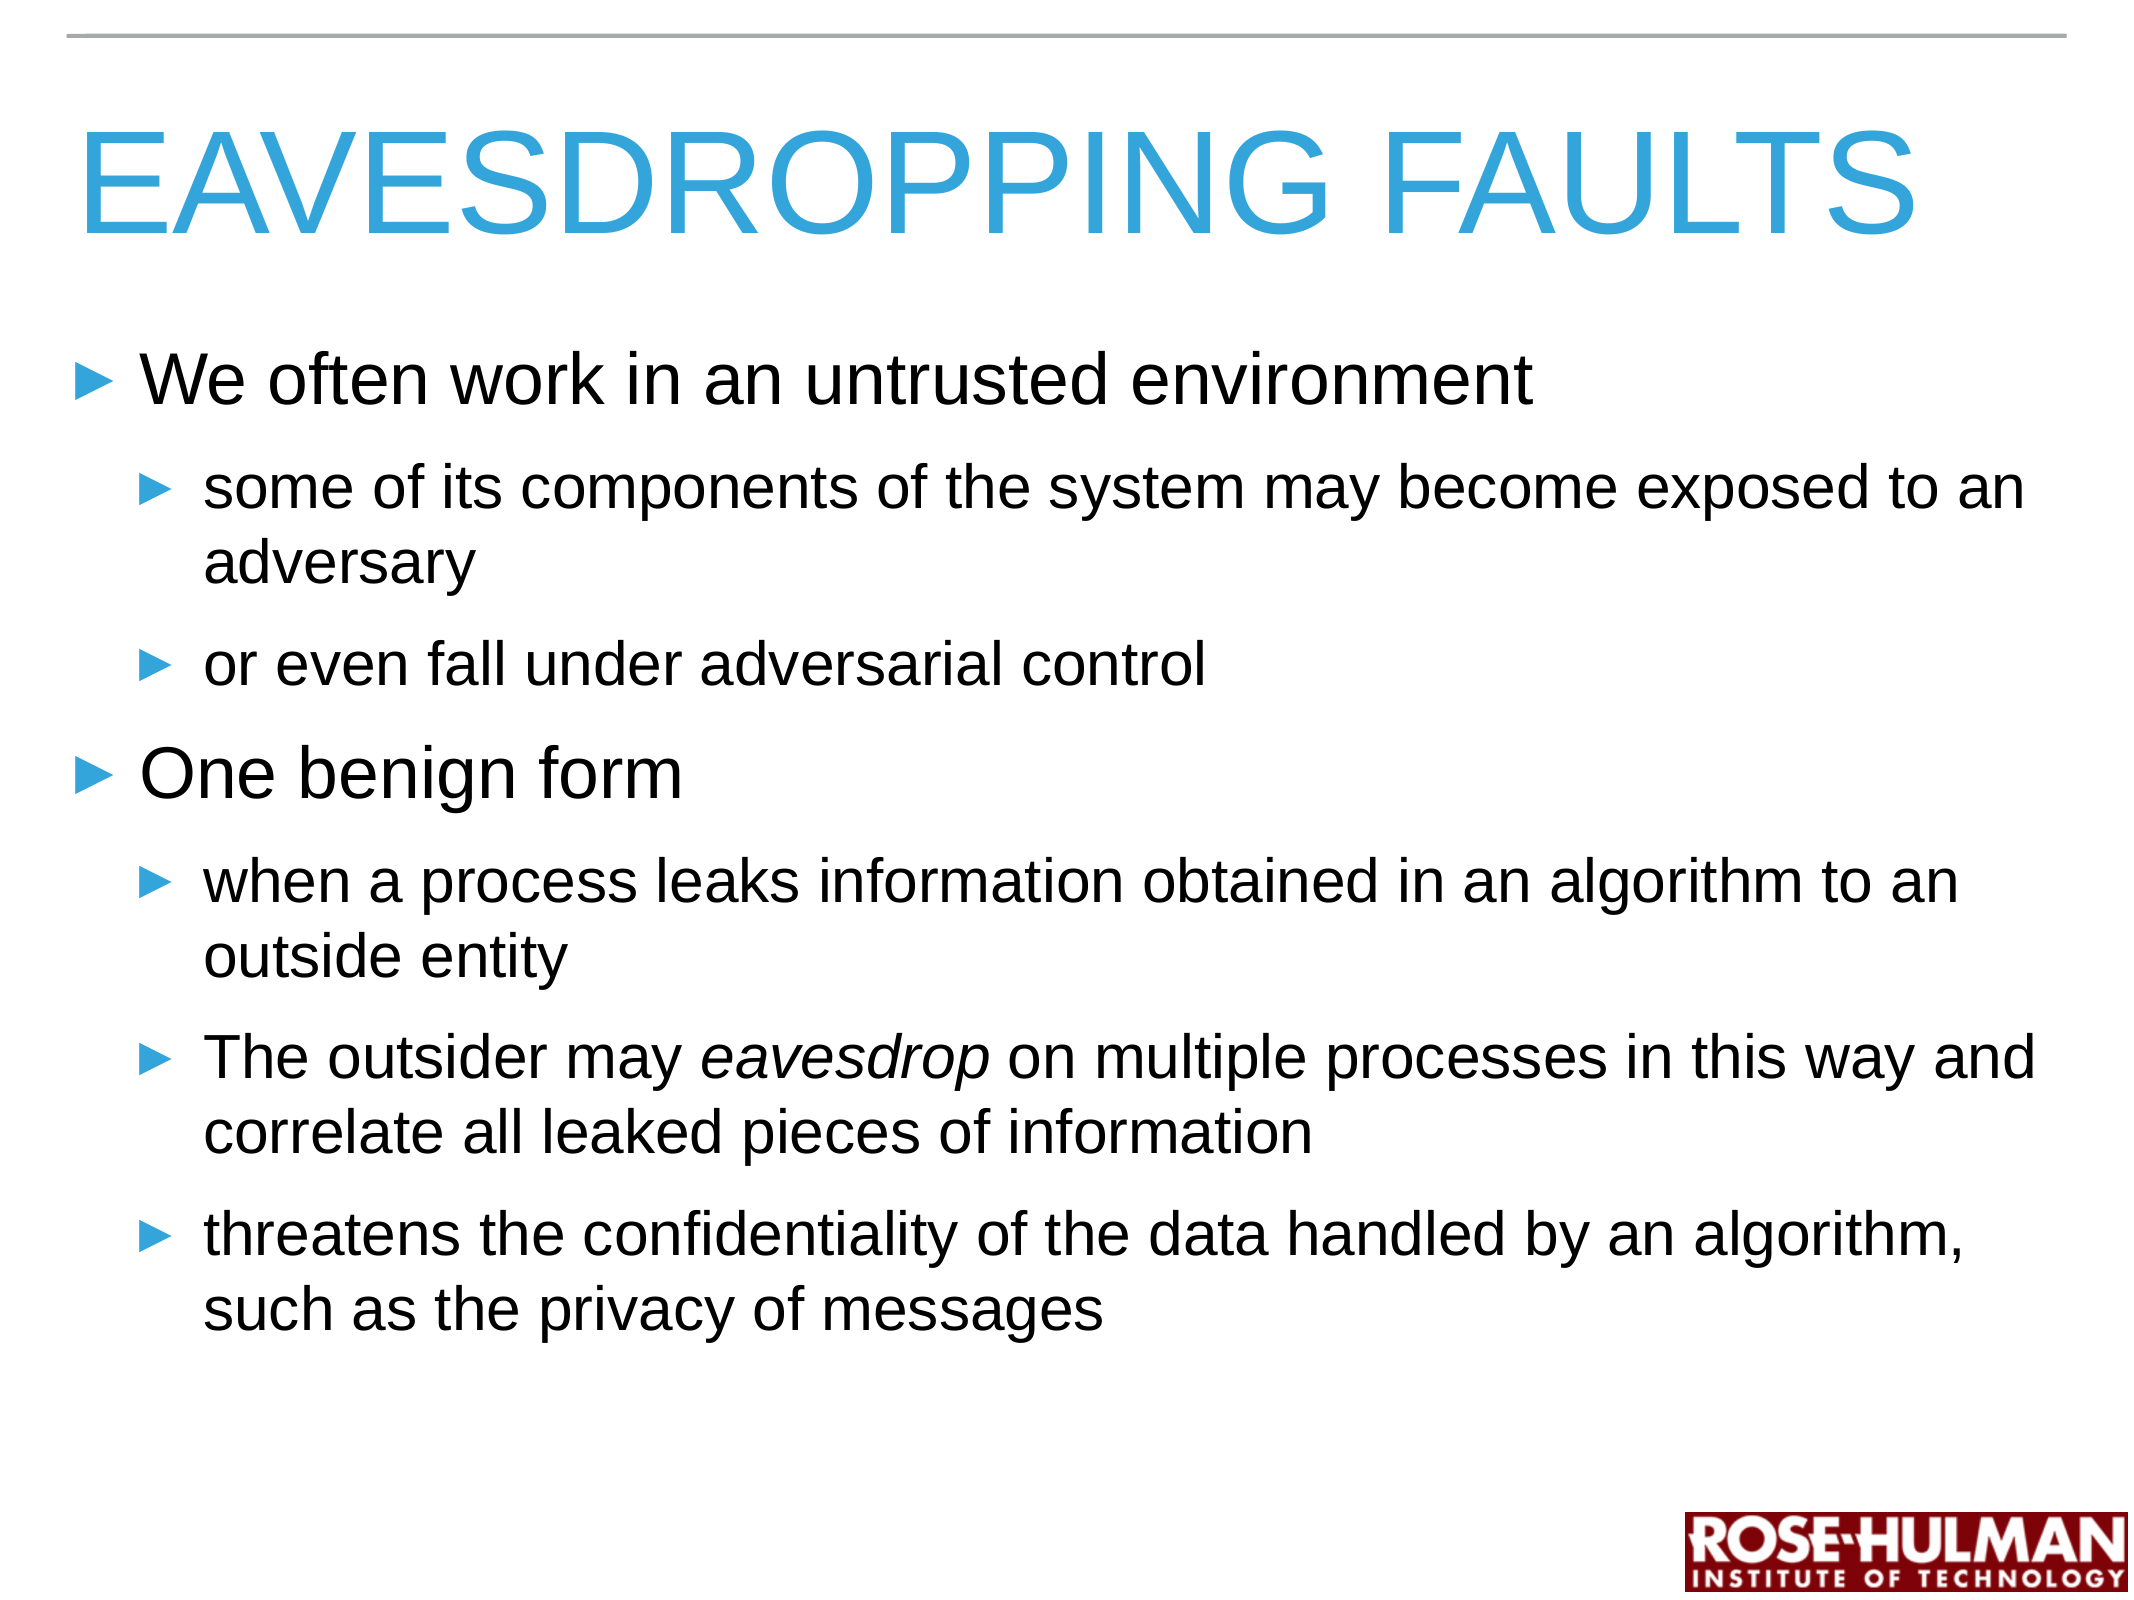

# eavesdropping faults
We often work in an untrusted environment
some of its components of the system may become exposed to an adversary
or even fall under adversarial control
One benign form
when a process leaks information obtained in an algorithm to an outside entity
The outsider may eavesdrop on multiple processes in this way and correlate all leaked pieces of information
threatens the confidentiality of the data handled by an algorithm, such as the privacy of messages
28